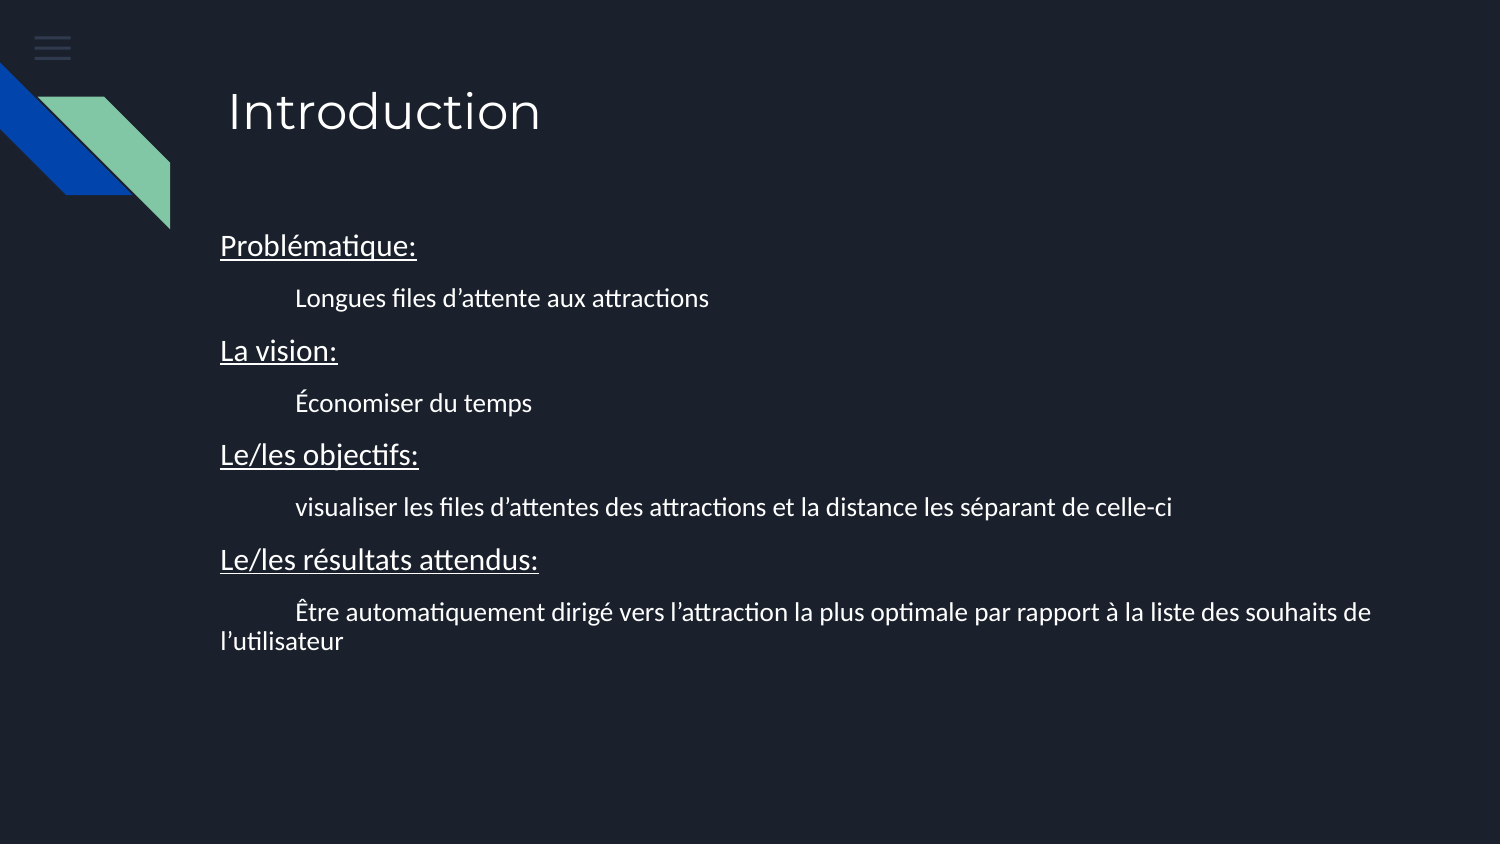

# Introduction
Problématique:
Longues files d’attente aux attractions
La vision:
Économiser du temps
Le/les objectifs:
visualiser les files d’attentes des attractions et la distance les séparant de celle-ci
Le/les résultats attendus:
Être automatiquement dirigé vers l’attraction la plus optimale par rapport à la liste des souhaits de l’utilisateur